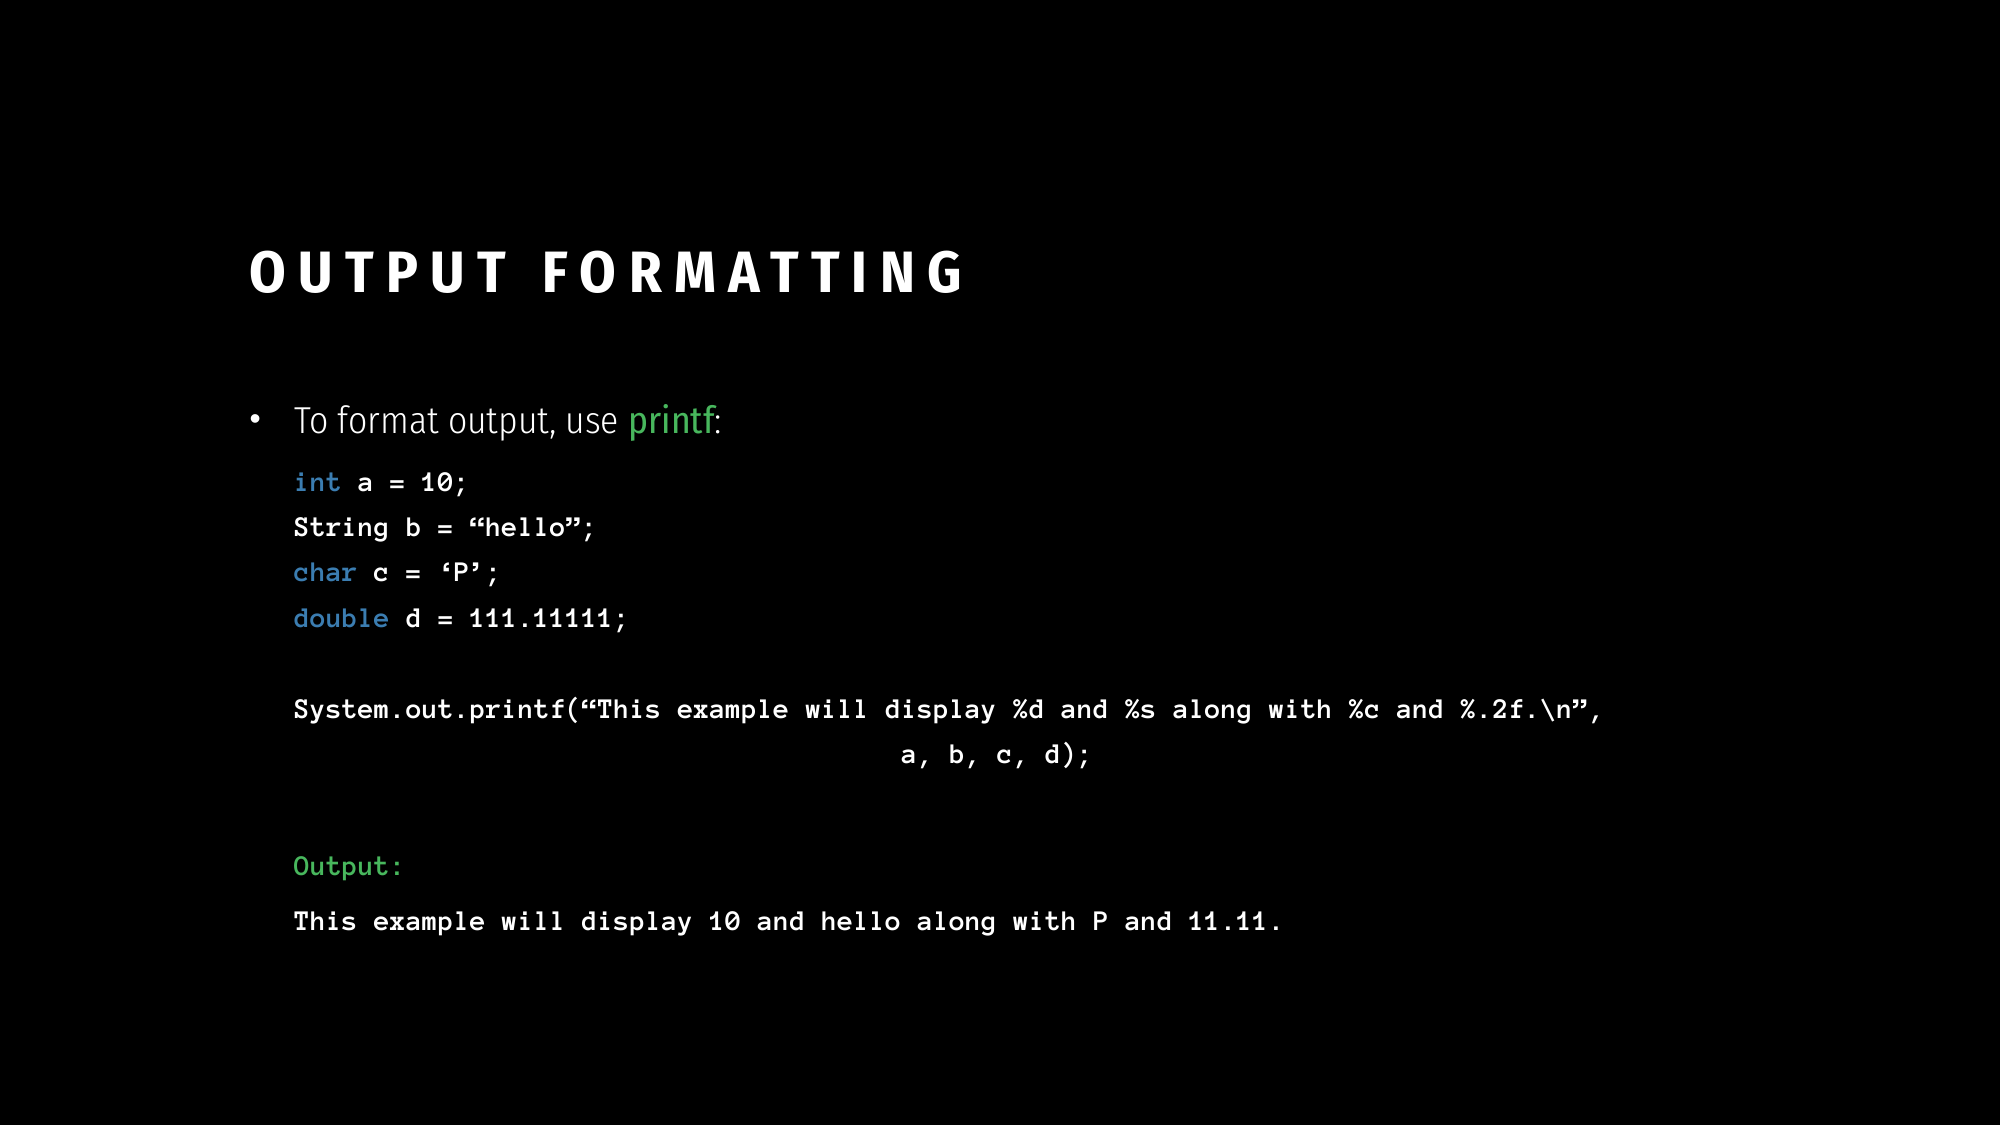

# Output formatting
To format output, use printf:
int a = 10;
String b = “hello”;
char c = ‘P’;
double d = 111.11111;
System.out.printf(“This example will display %d and %s along with %c and %.2f.\n”,
                                      a, b, c, d);

Output:
This example will display 10 and hello along with P and 11.11.